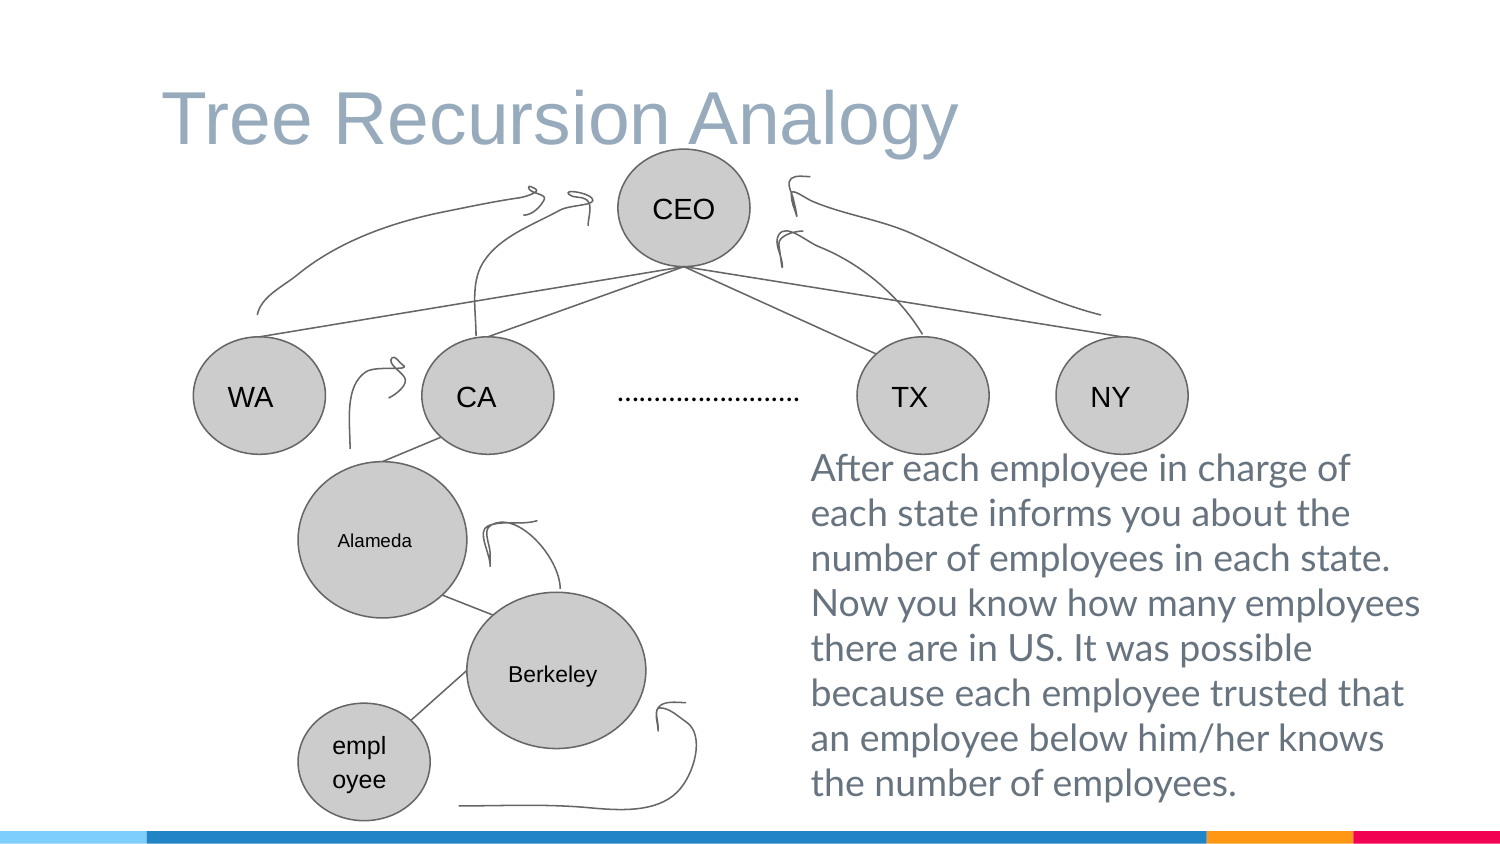

# Tree Recursion Analogy
CEO

WA
CA
TX
NY

…………………….
After each employee in charge of each state informs you about the number of employees in each state. Now you know how many employees there are in US. It was possible because each employee trusted that an employee below him/her knows the number of employees.
Alameda

Berkeley

employee